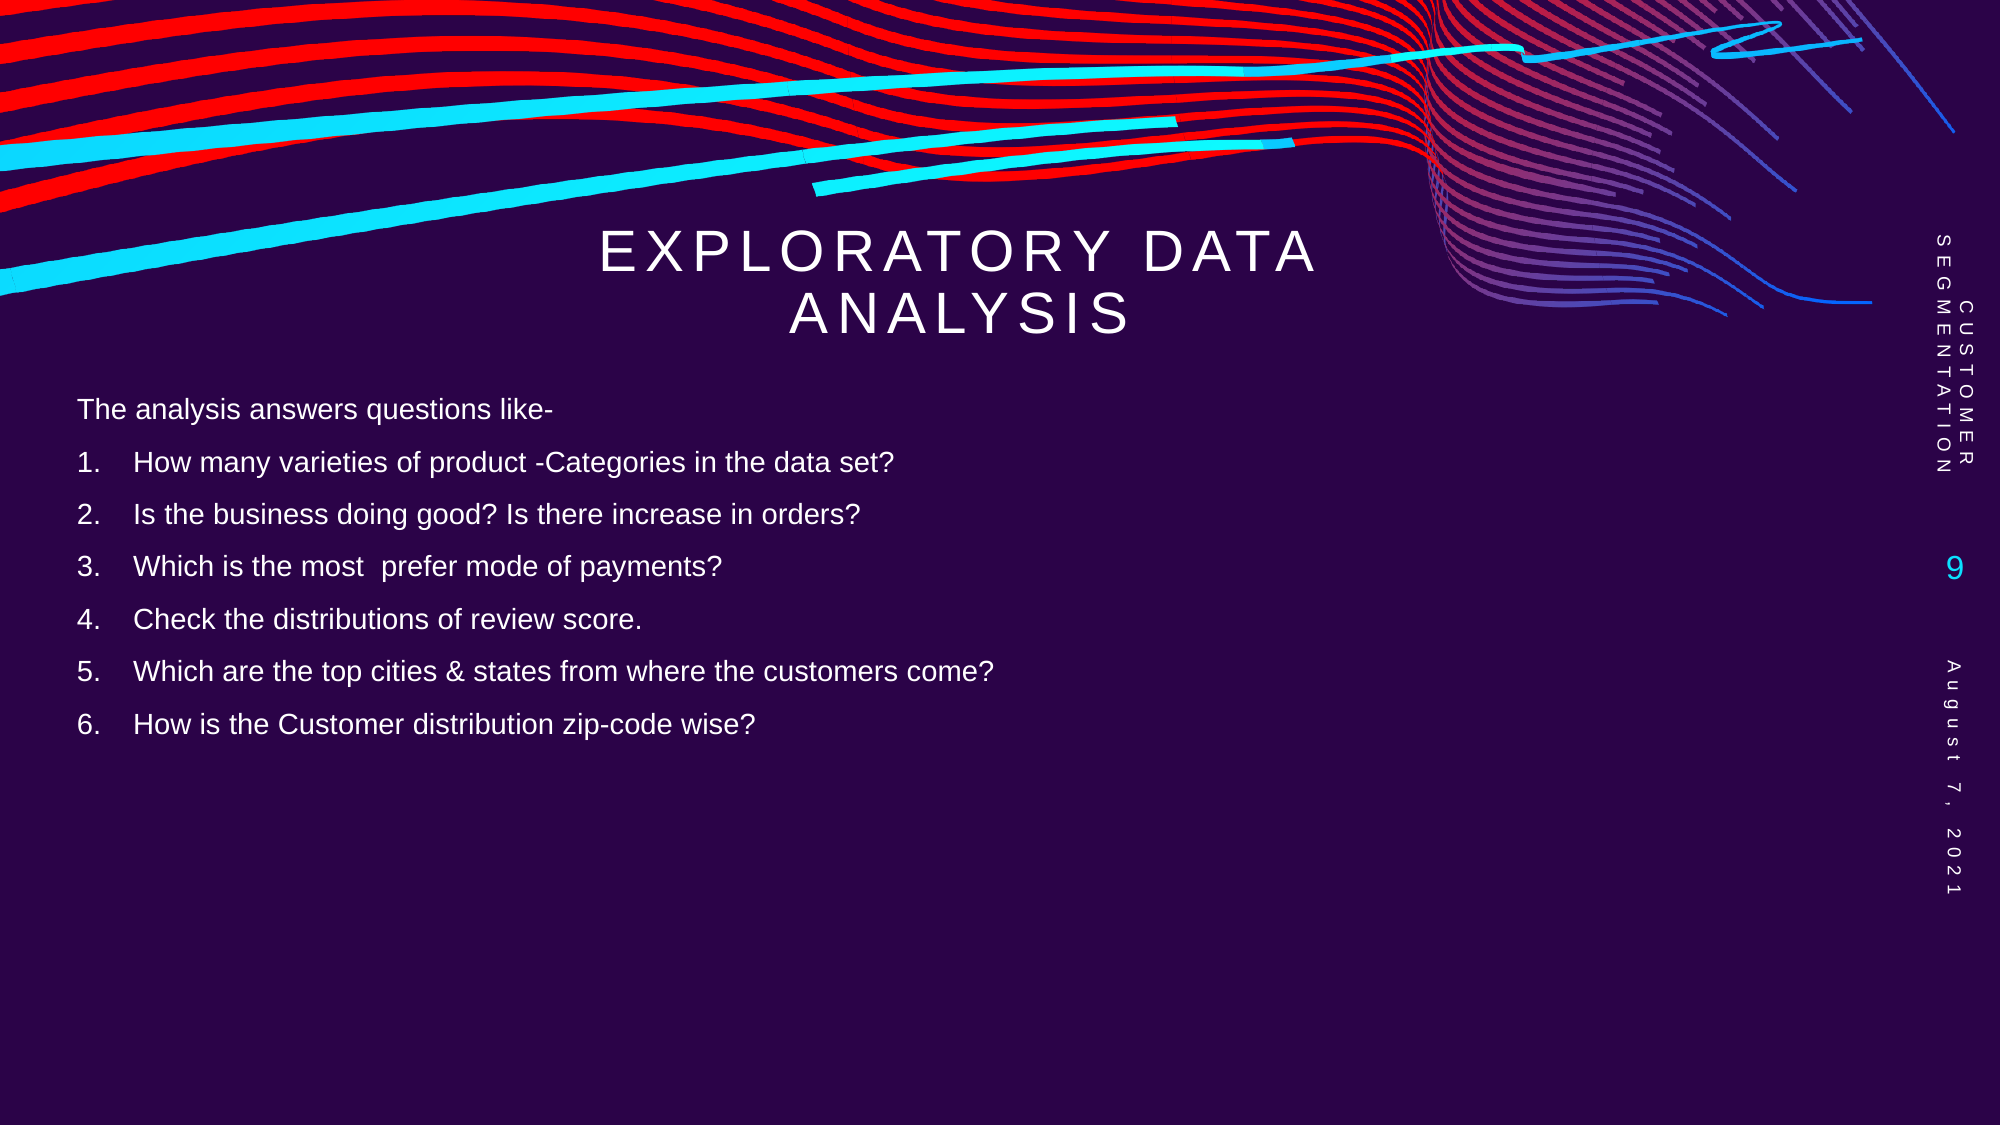

# Exploratory Data Analysis
Customer Segmentation
The analysis answers questions like-
How many varieties of product -Categories in the data set?
Is the business doing good? Is there increase in orders?
Which is the most  prefer mode of payments?
Check the distributions of review score.
Which are the top cities & states from where the customers come?
How is the Customer distribution zip-code wise?

9
August 7, 2021